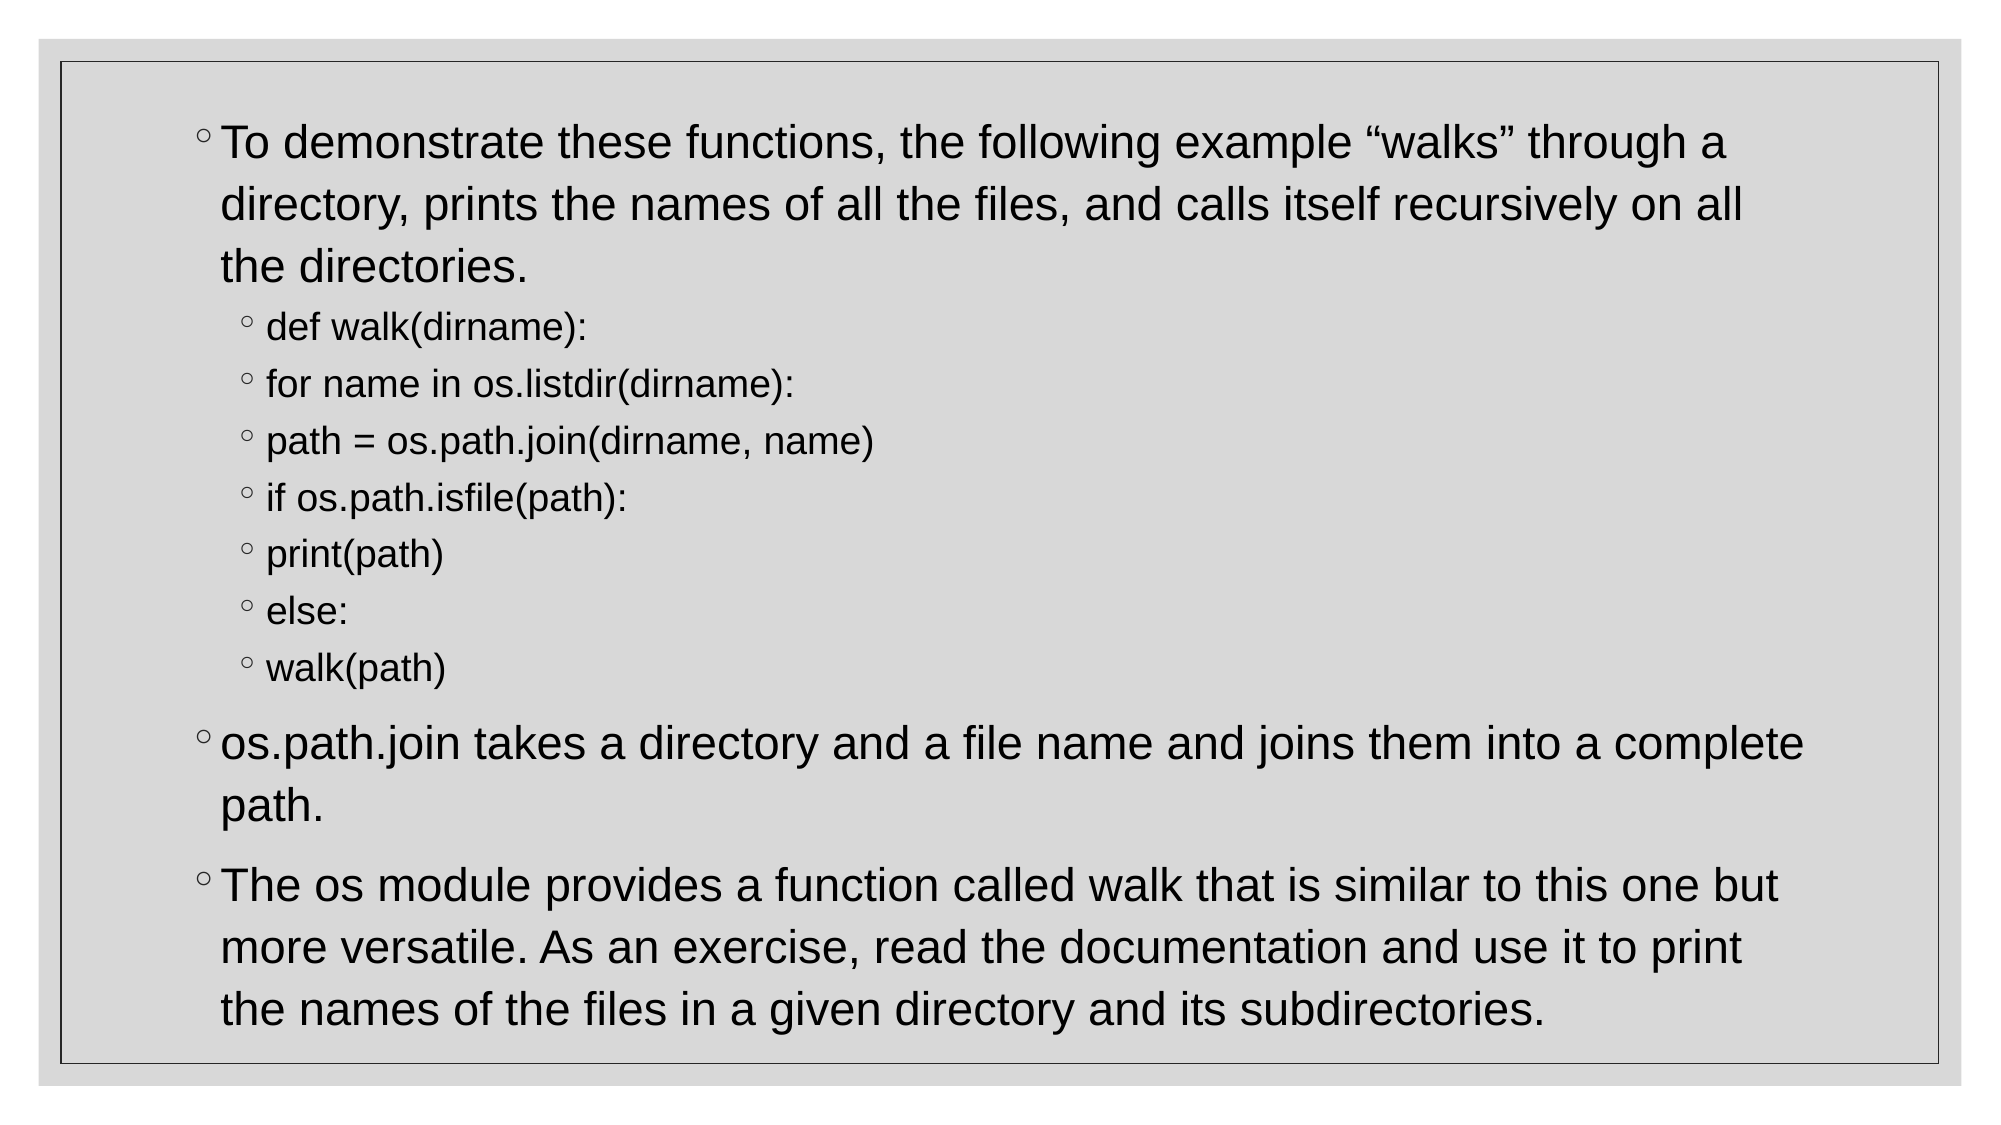

To demonstrate these functions, the following example “walks” through a directory, prints the names of all the files, and calls itself recursively on all the directories.
def walk(dirname):
for name in os.listdir(dirname):
path = os.path.join(dirname, name)
if os.path.isfile(path):
print(path)
else:
walk(path)
os.path.join takes a directory and a file name and joins them into a complete path.
The os module provides a function called walk that is similar to this one but more versatile. As an exercise, read the documentation and use it to print the names of the files in a given directory and its subdirectories.